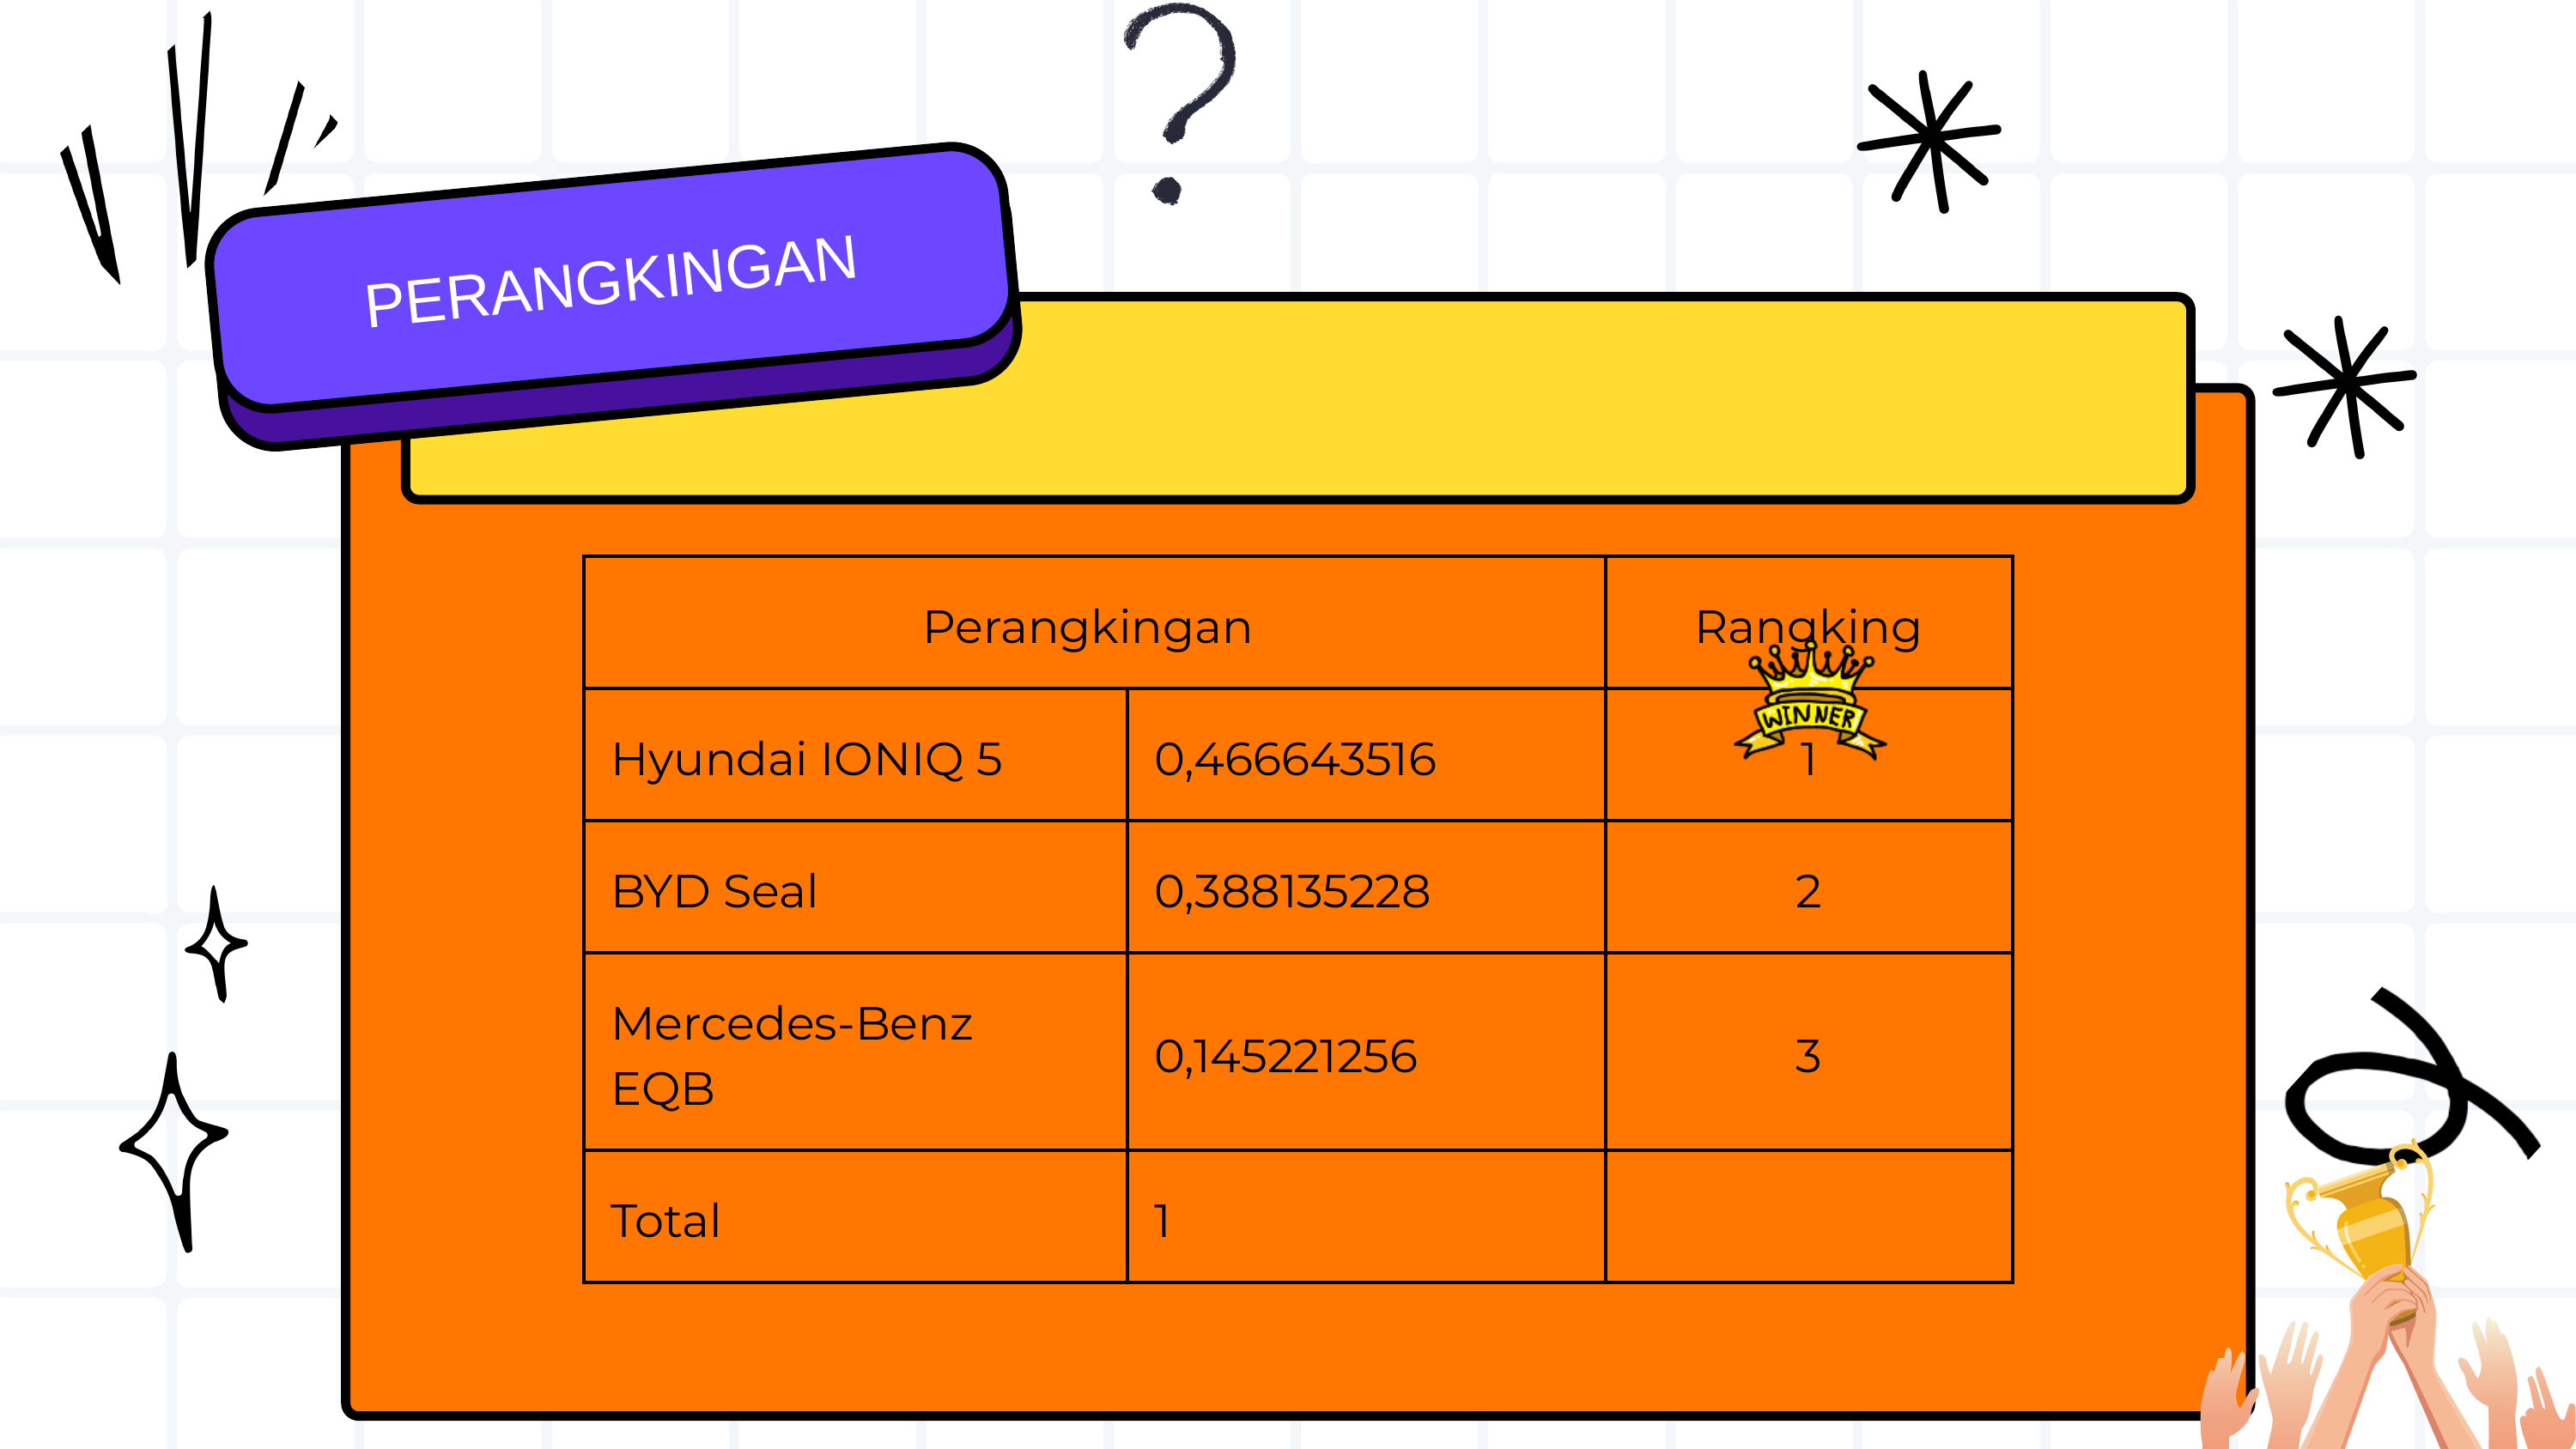

PERANGKINGAN

| Perangkingan | Perangkingan | Rangking |
| --- | --- | --- |
| Hyundai IONIQ 5 | 0,466643516 | 1 |
| BYD Seal | 0,388135228 | 2 |
| Mercedes-Benz EQB | 0,145221256 | 3 |
| Total | 1 |  |